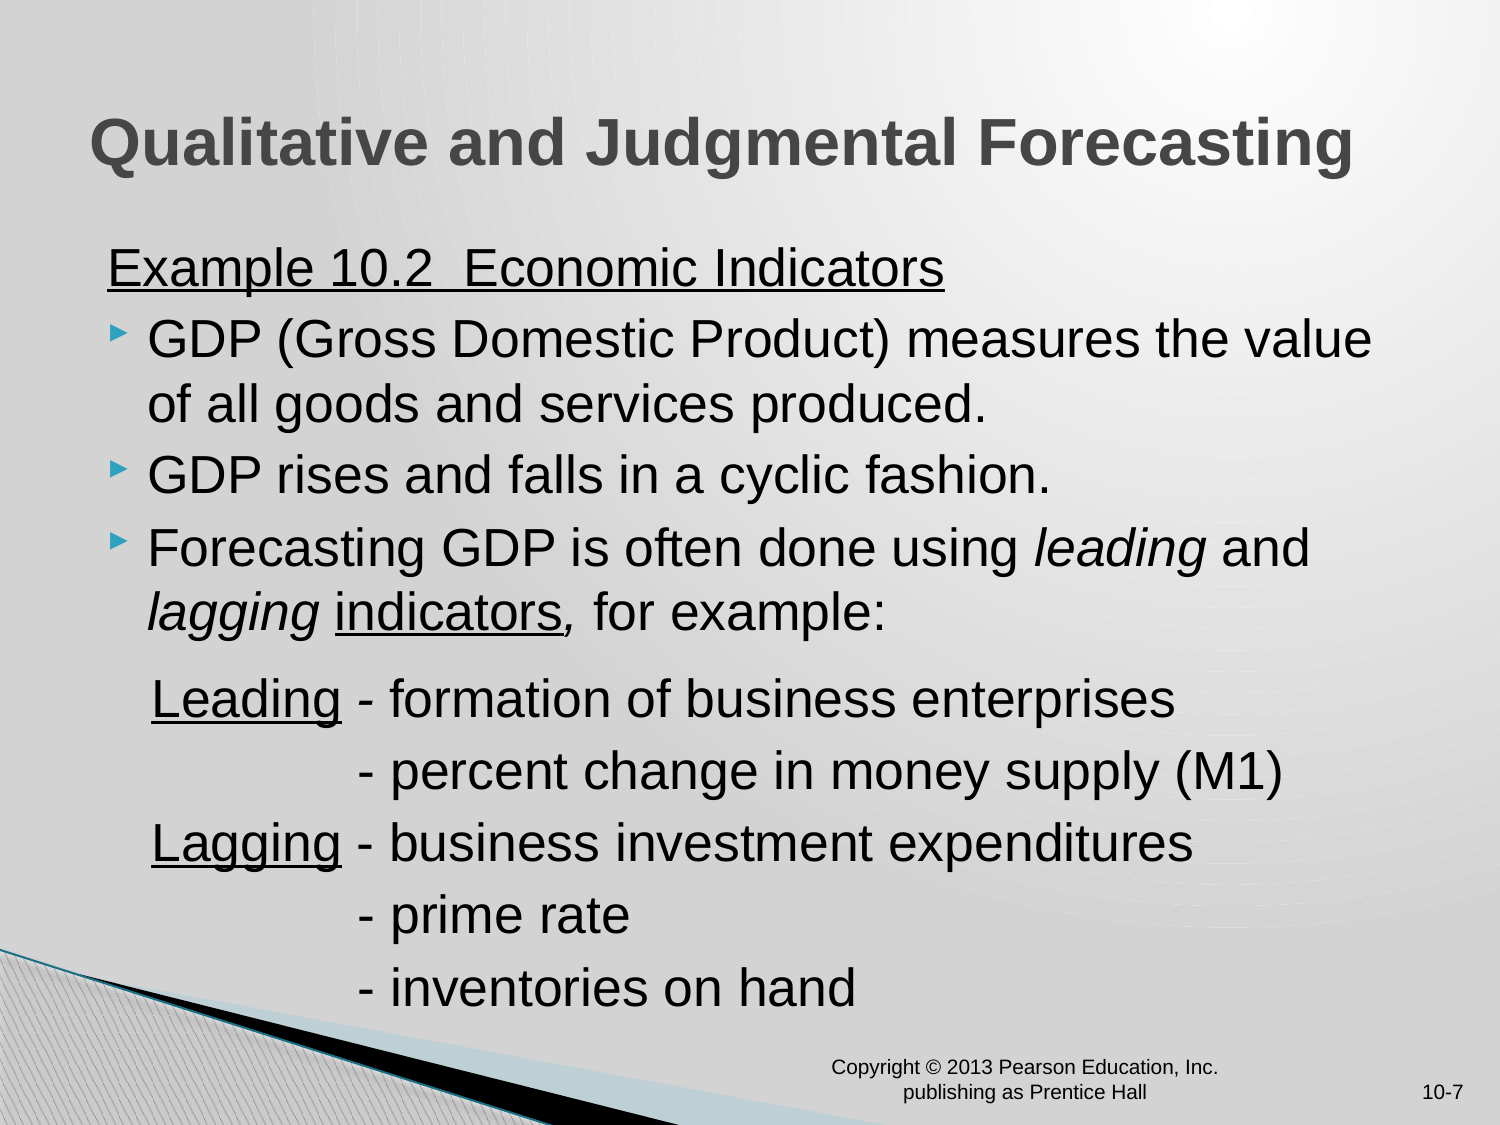

# Qualitative and Judgmental Forecasting
Example 10.2  Economic Indicators
GDP (Gross Domestic Product) measures the value of all goods and services produced.
GDP rises and falls in a cyclic fashion.
Forecasting GDP is often done using leading and lagging indicators, for example:
   Leading - formation of business enterprises
                 - percent change in money supply (M1)
   Lagging - business investment expenditures
                 - prime rate
                 - inventories on hand
Copyright © 2013 Pearson Education, Inc. publishing as Prentice Hall
10-7